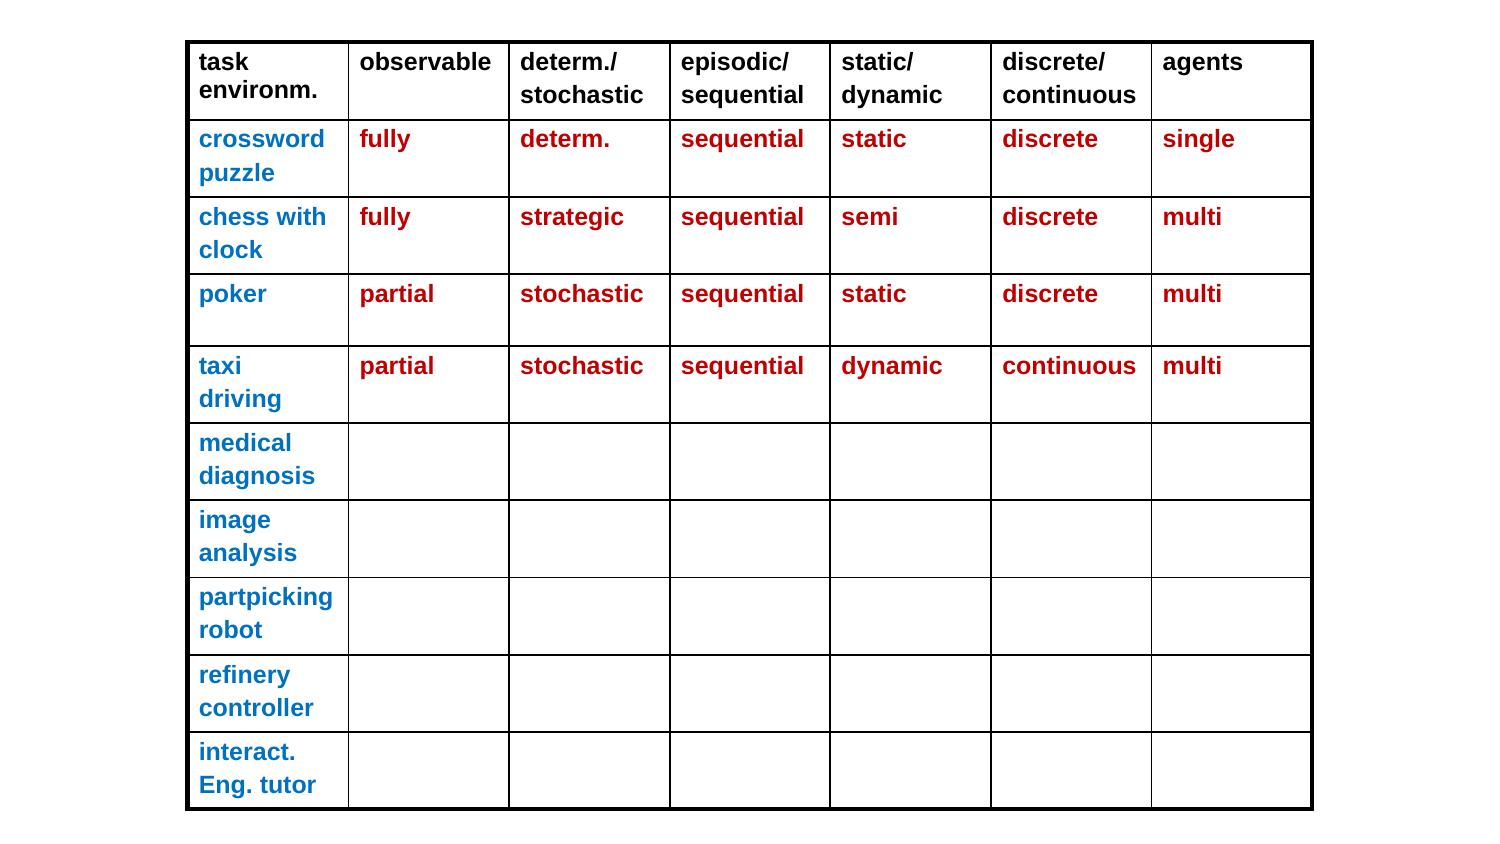

| task environm. | observable | determ./ stochastic | episodic/ sequential | static/ dynamic | discrete/ continuous | agents |
| --- | --- | --- | --- | --- | --- | --- |
| crossword puzzle | fully | determ. | sequential | static | discrete | single |
| chess with clock | fully | strategic | sequential | semi | discrete | multi |
| poker | partial | stochastic | sequential | static | discrete | multi |
| taxi driving | partial | stochastic | sequential | dynamic | continuous | multi |
| medical diagnosis |  |  |  |  |  |  |
| image analysis |  |  |  |  |  |  |
| partpicking robot |  |  |  |  |  |  |
| refinery controller |  |  |  |  |  |  |
| interact. Eng. tutor |  |  |  |  |  |  |